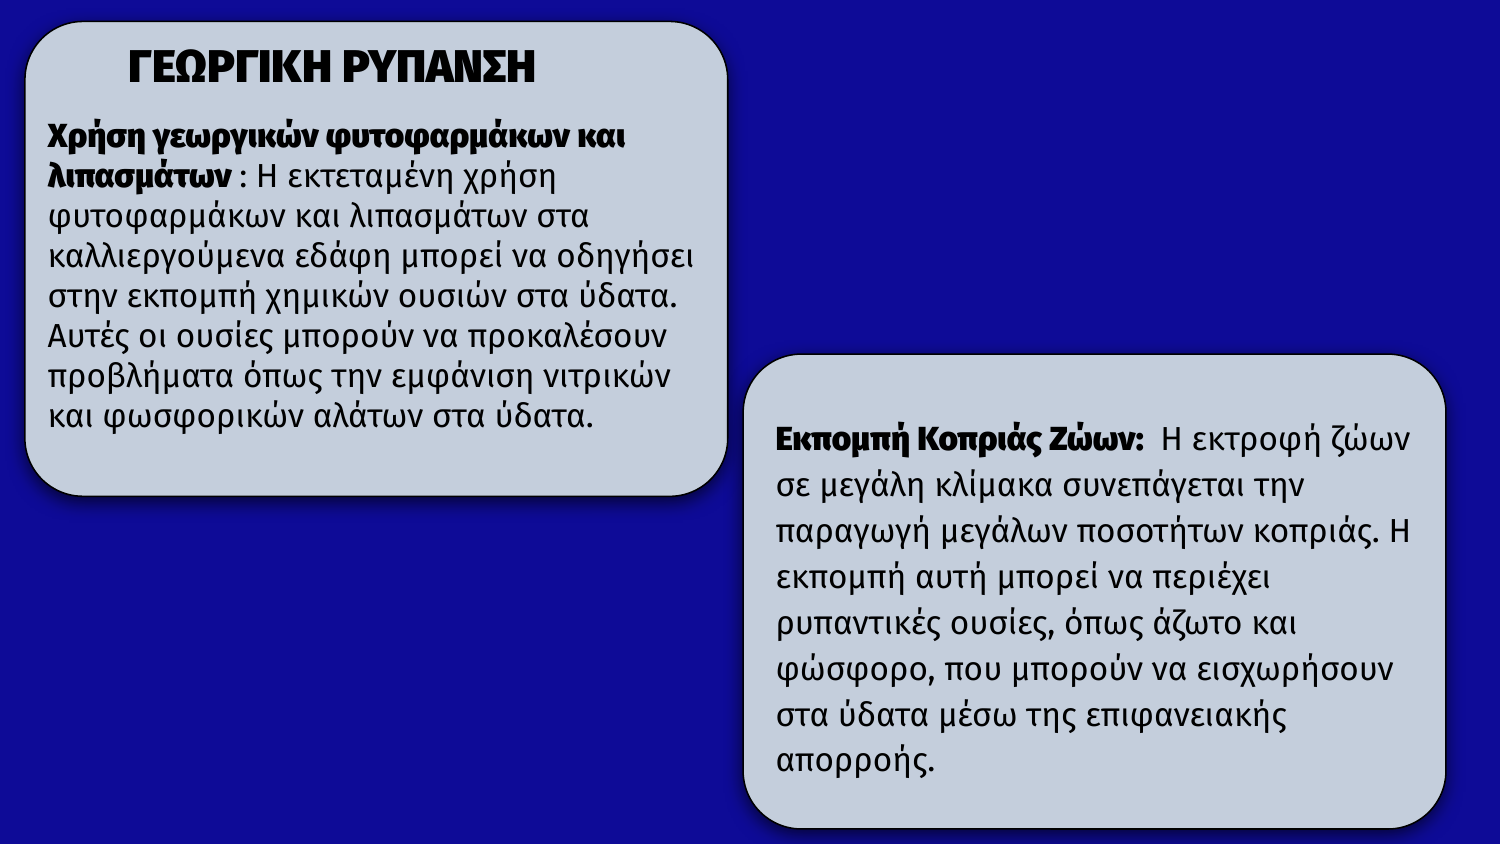

# ΓΕΩΡΓΙΚΗ ΡΥΠΑΝΣΗ
Χρήση γεωργικών φυτοφαρμάκων και λιπασμάτων : Η εκτεταμένη χρήση φυτοφαρμάκων και λιπασμάτων στα καλλιεργούμενα εδάφη μπορεί να οδηγήσει στην εκπομπή χημικών ουσιών στα ύδατα. Αυτές οι ουσίες μπορούν να προκαλέσουν προβλήματα όπως την εμφάνιση νιτρικών και φωσφορικών αλάτων στα ύδατα.

Εκπομπή Κοπριάς Ζώων:  Η εκτροφή ζώων σε μεγάλη κλίμακα συνεπάγεται την παραγωγή μεγάλων ποσοτήτων κοπριάς. Η εκπομπή αυτή μπορεί να περιέχει ρυπαντικές ουσίες, όπως άζωτο και φώσφορο, που μπορούν να εισχωρήσουν στα ύδατα μέσω της επιφανειακής απορροής.